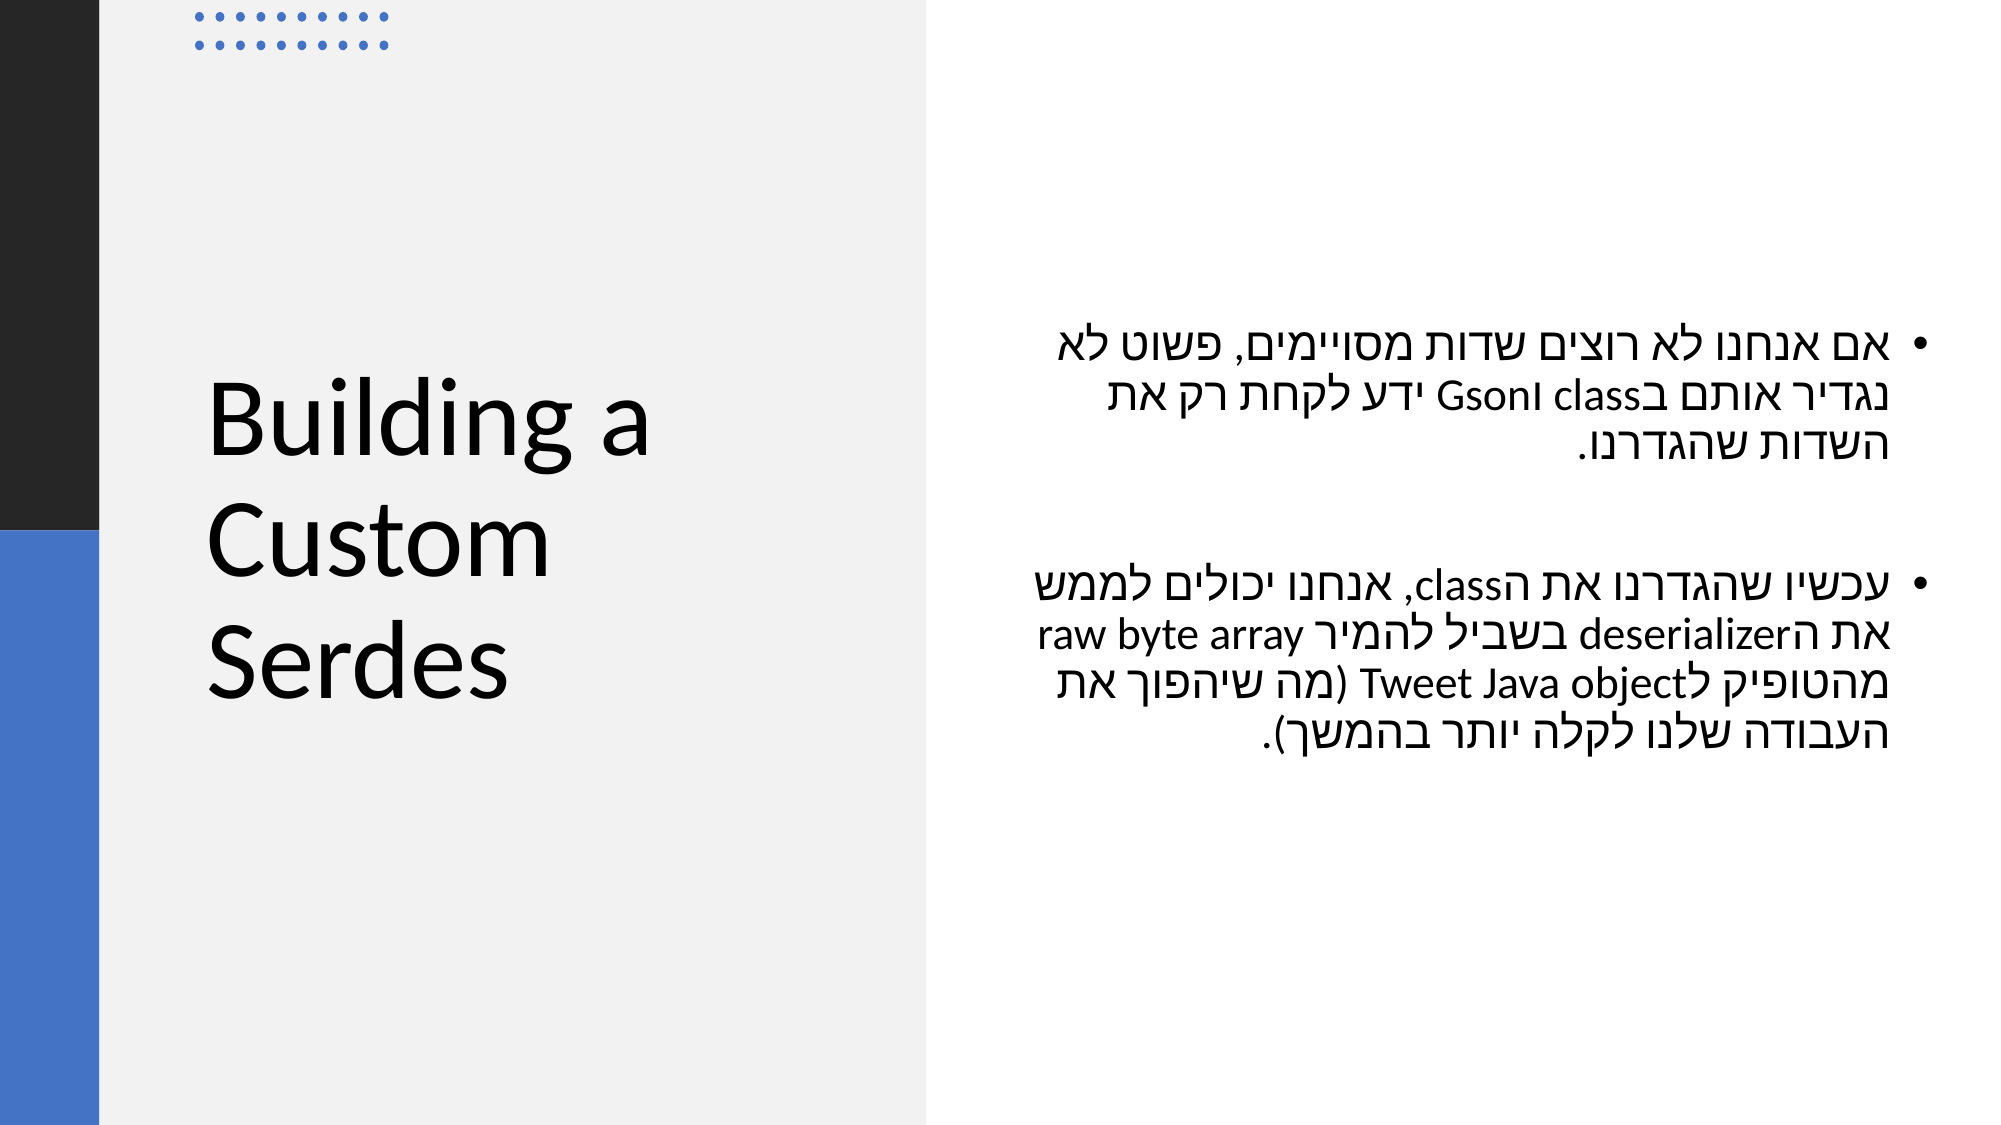

אם אנחנו לא רוצים שדות מסויימים, פשוט לא נגדיר אותם בclass וGson ידע לקחת רק את השדות שהגדרנו.

עכשיו שהגדרנו את הclass, אנחנו יכולים לממש את הdeserializer בשביל להמיר raw byte array מהטופיק לTweet Java object (מה שיהפוך את העבודה שלנו לקלה יותר בהמשך).
# Building a Custom Serdes